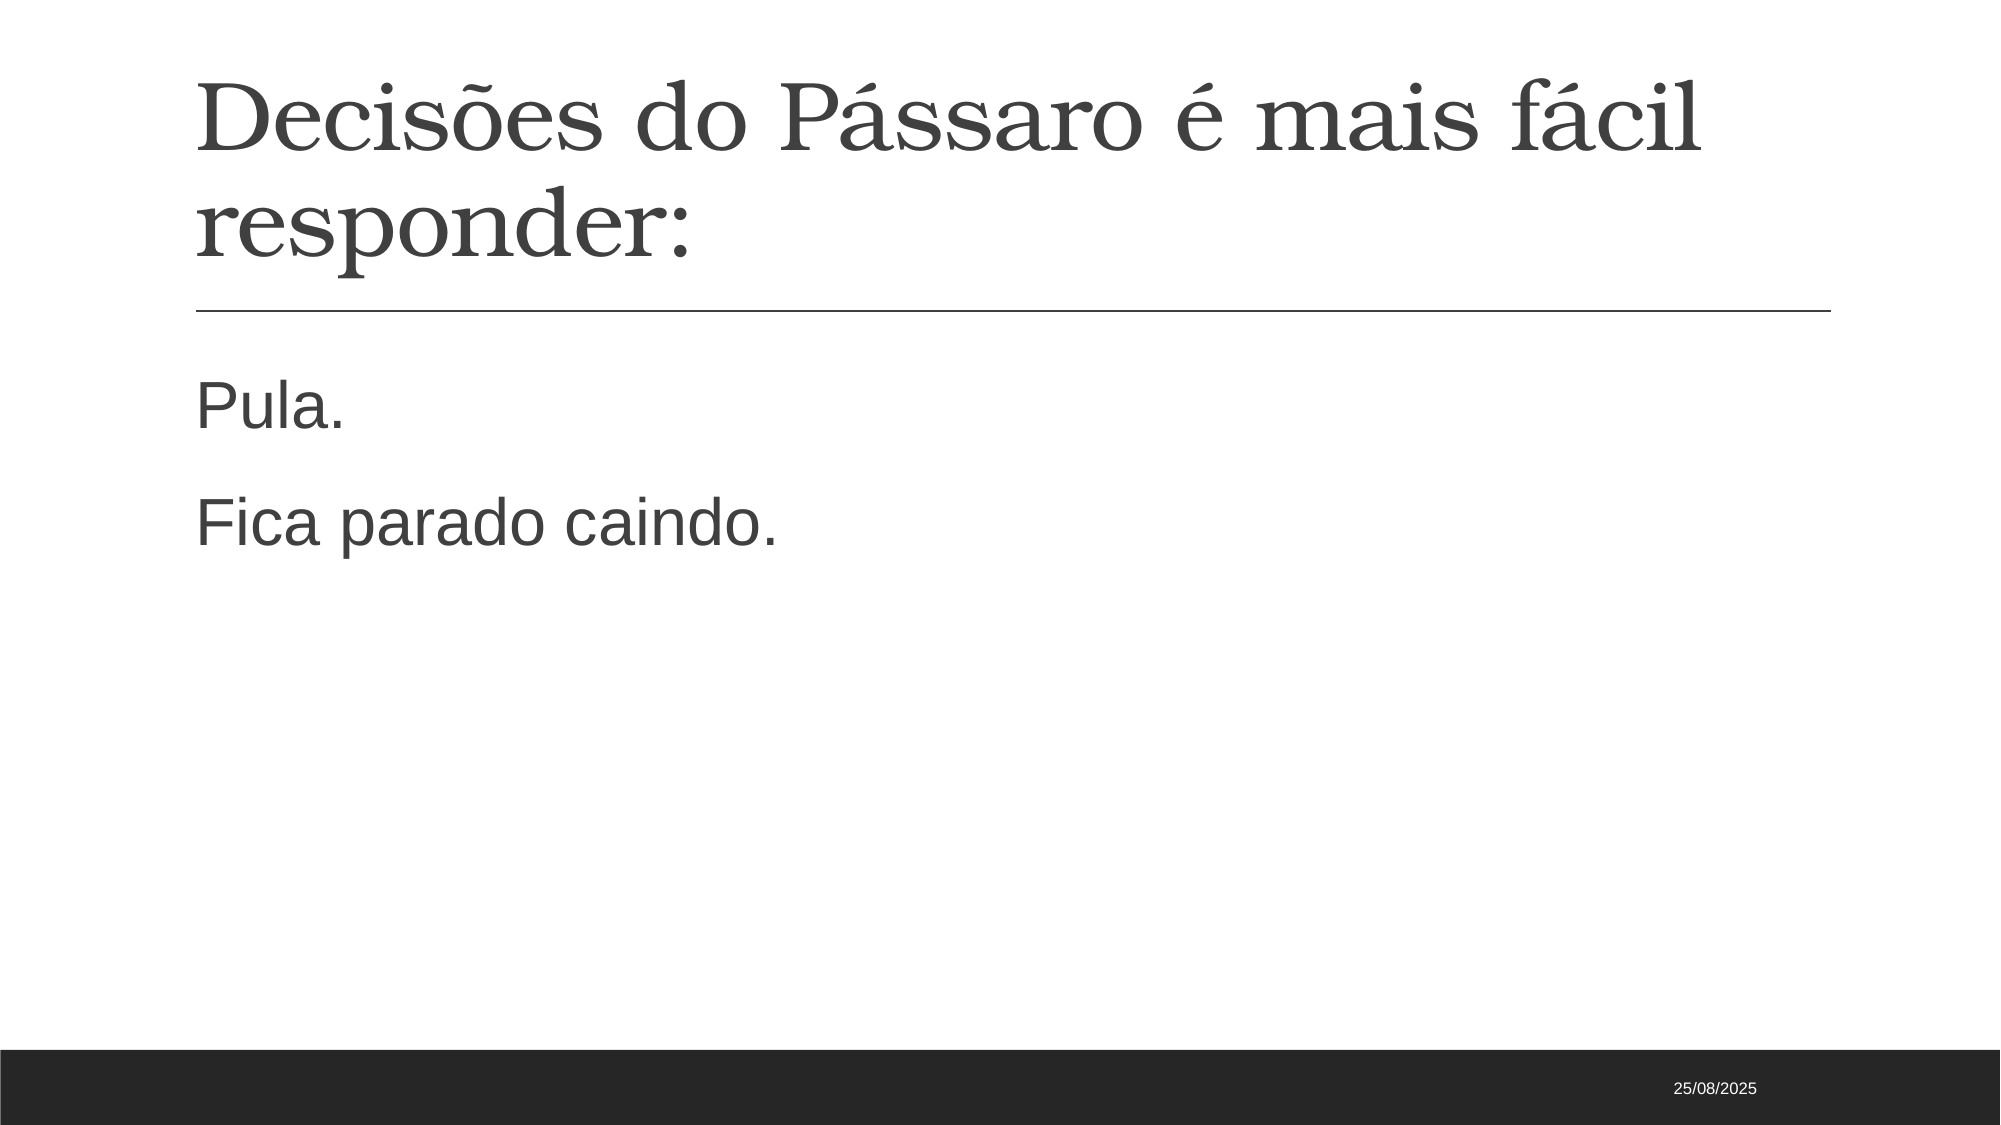

# Decisões do Pássaro é mais fácil responder:
Pula.
Fica parado caindo.
25/08/2025